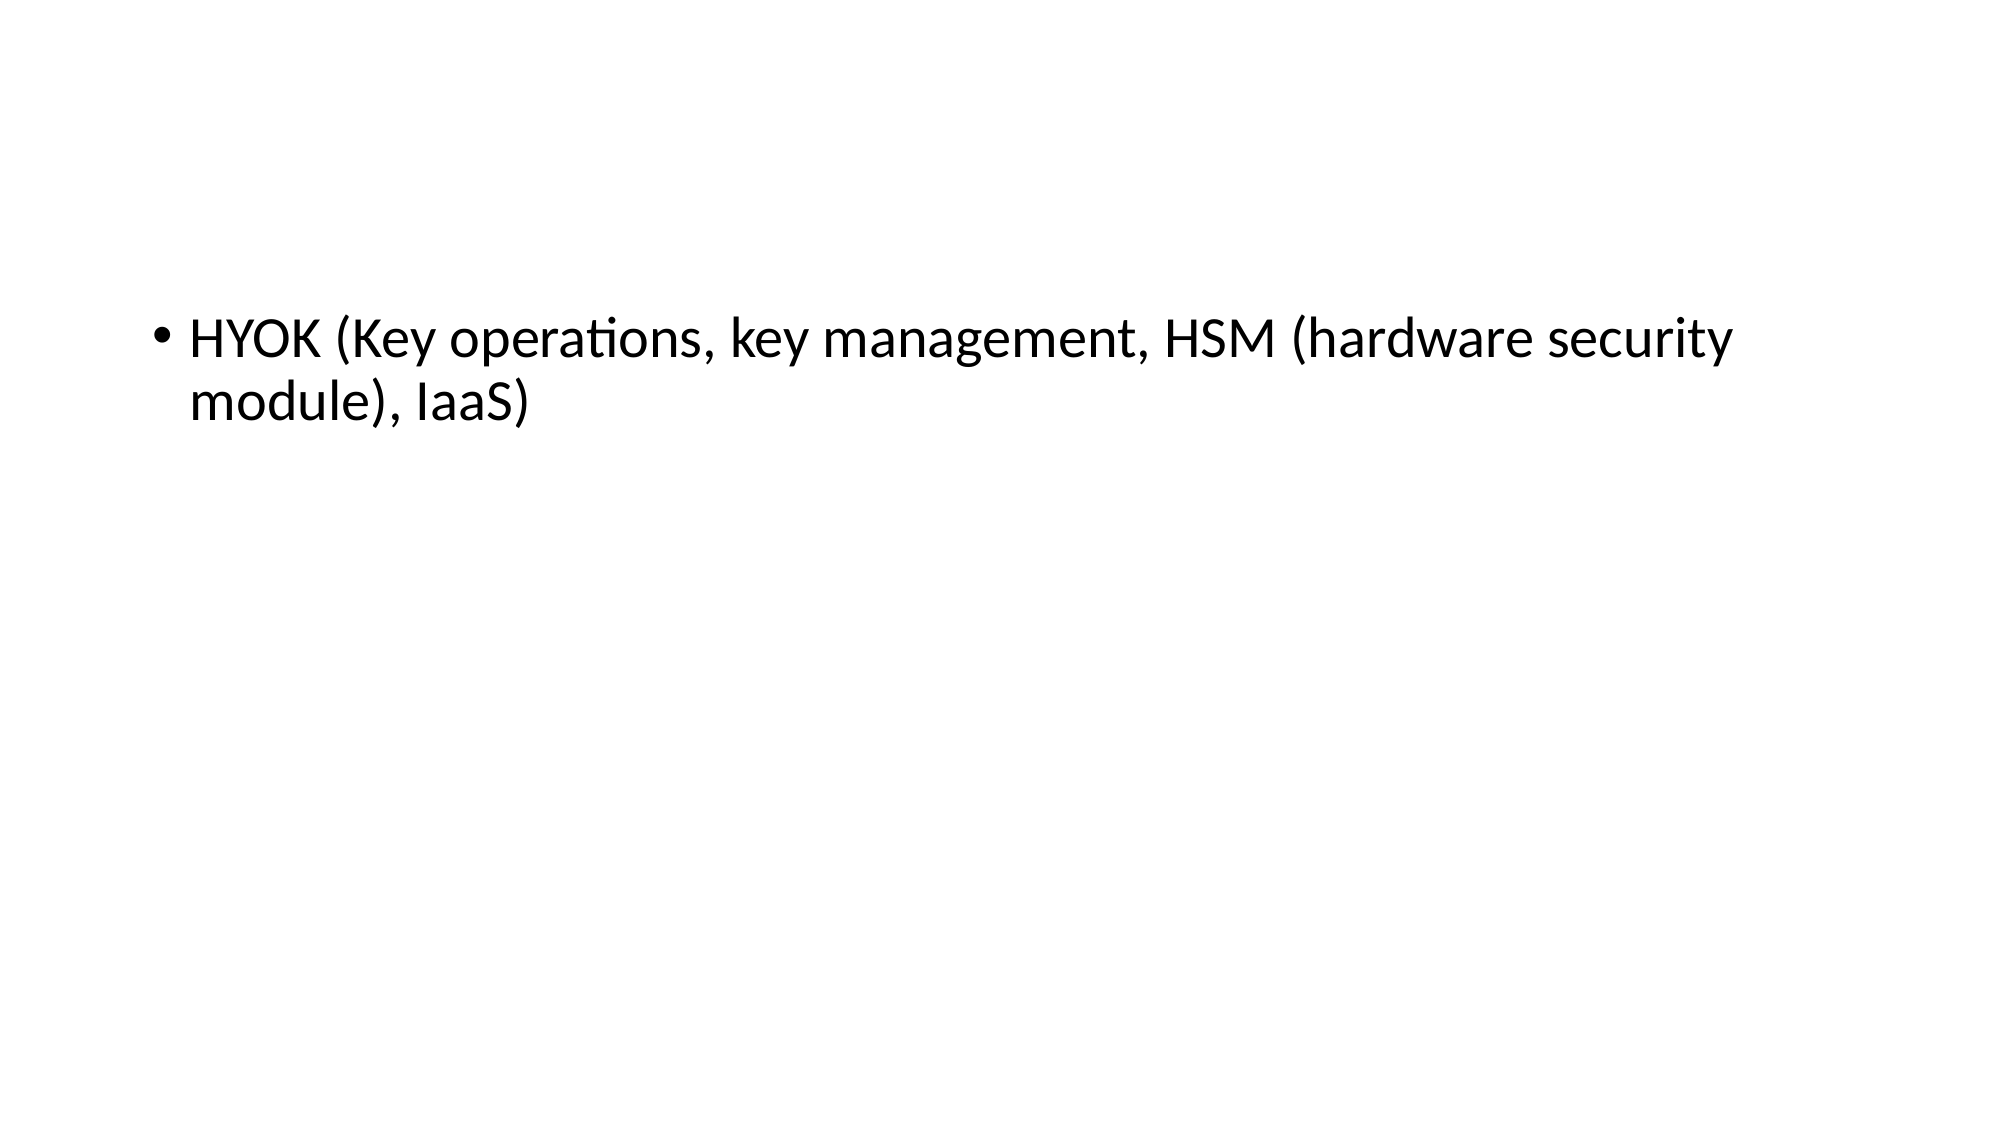

#
HYOK (Key operations, key management, HSM (hardware security module), IaaS)